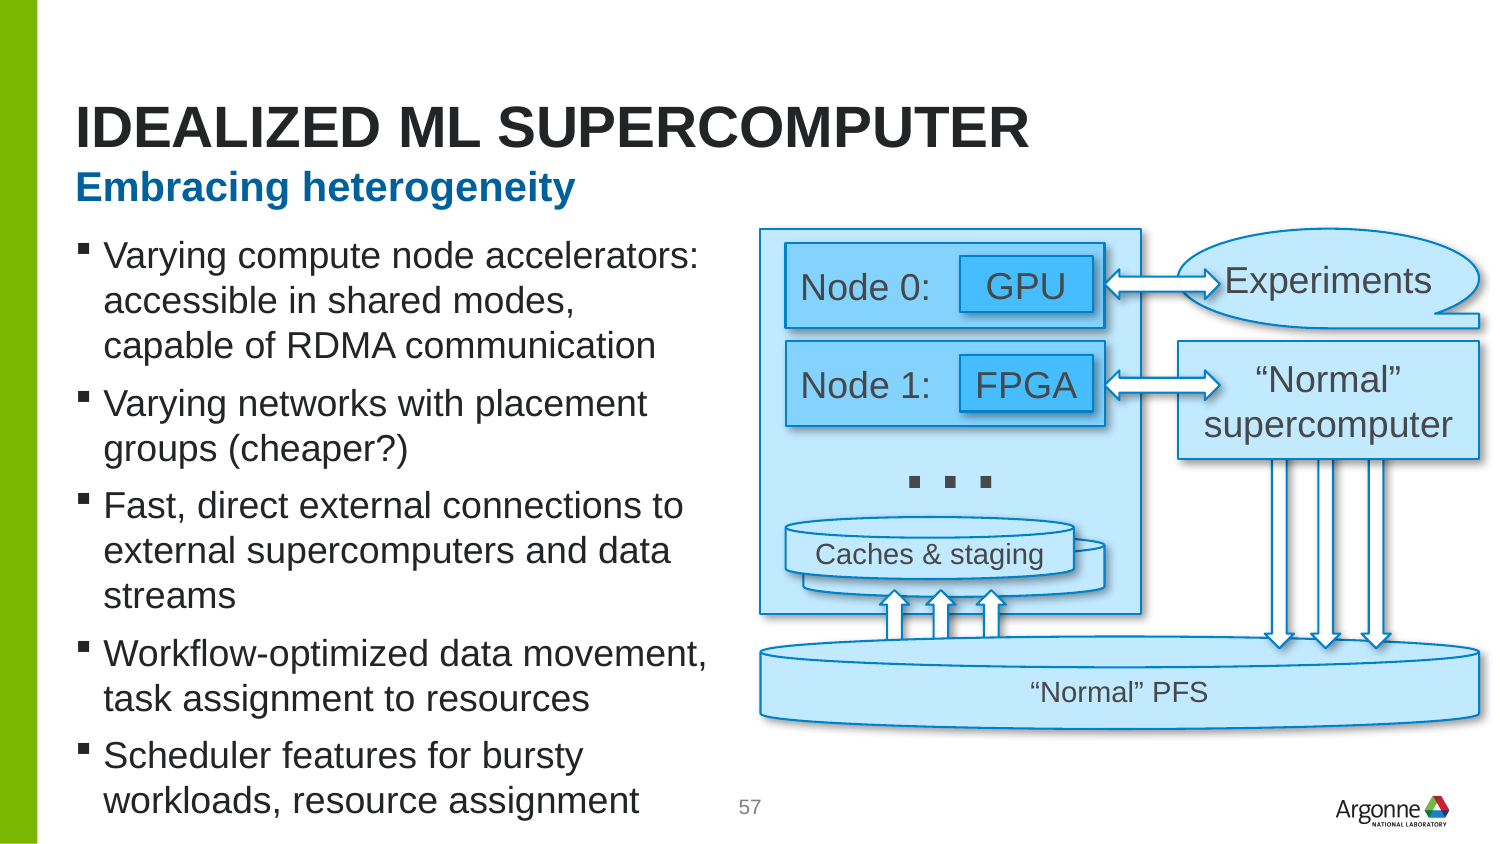

# Idealized ML Supercomputer
Embracing heterogeneity

…
Experiments
Varying compute node accelerators:
accessible in shared modes,
capable of RDMA communication
Varying networks with placement groups (cheaper?)
Fast, direct external connections to external supercomputers and data streams
Workflow-optimized data movement, task assignment to resources
Scheduler features for bursty workloads, resource assignment

Node 0:
GPU

Node 1:
“Normal” supercomputer
FPGA

Caches & staging

“Normal” PFS
57